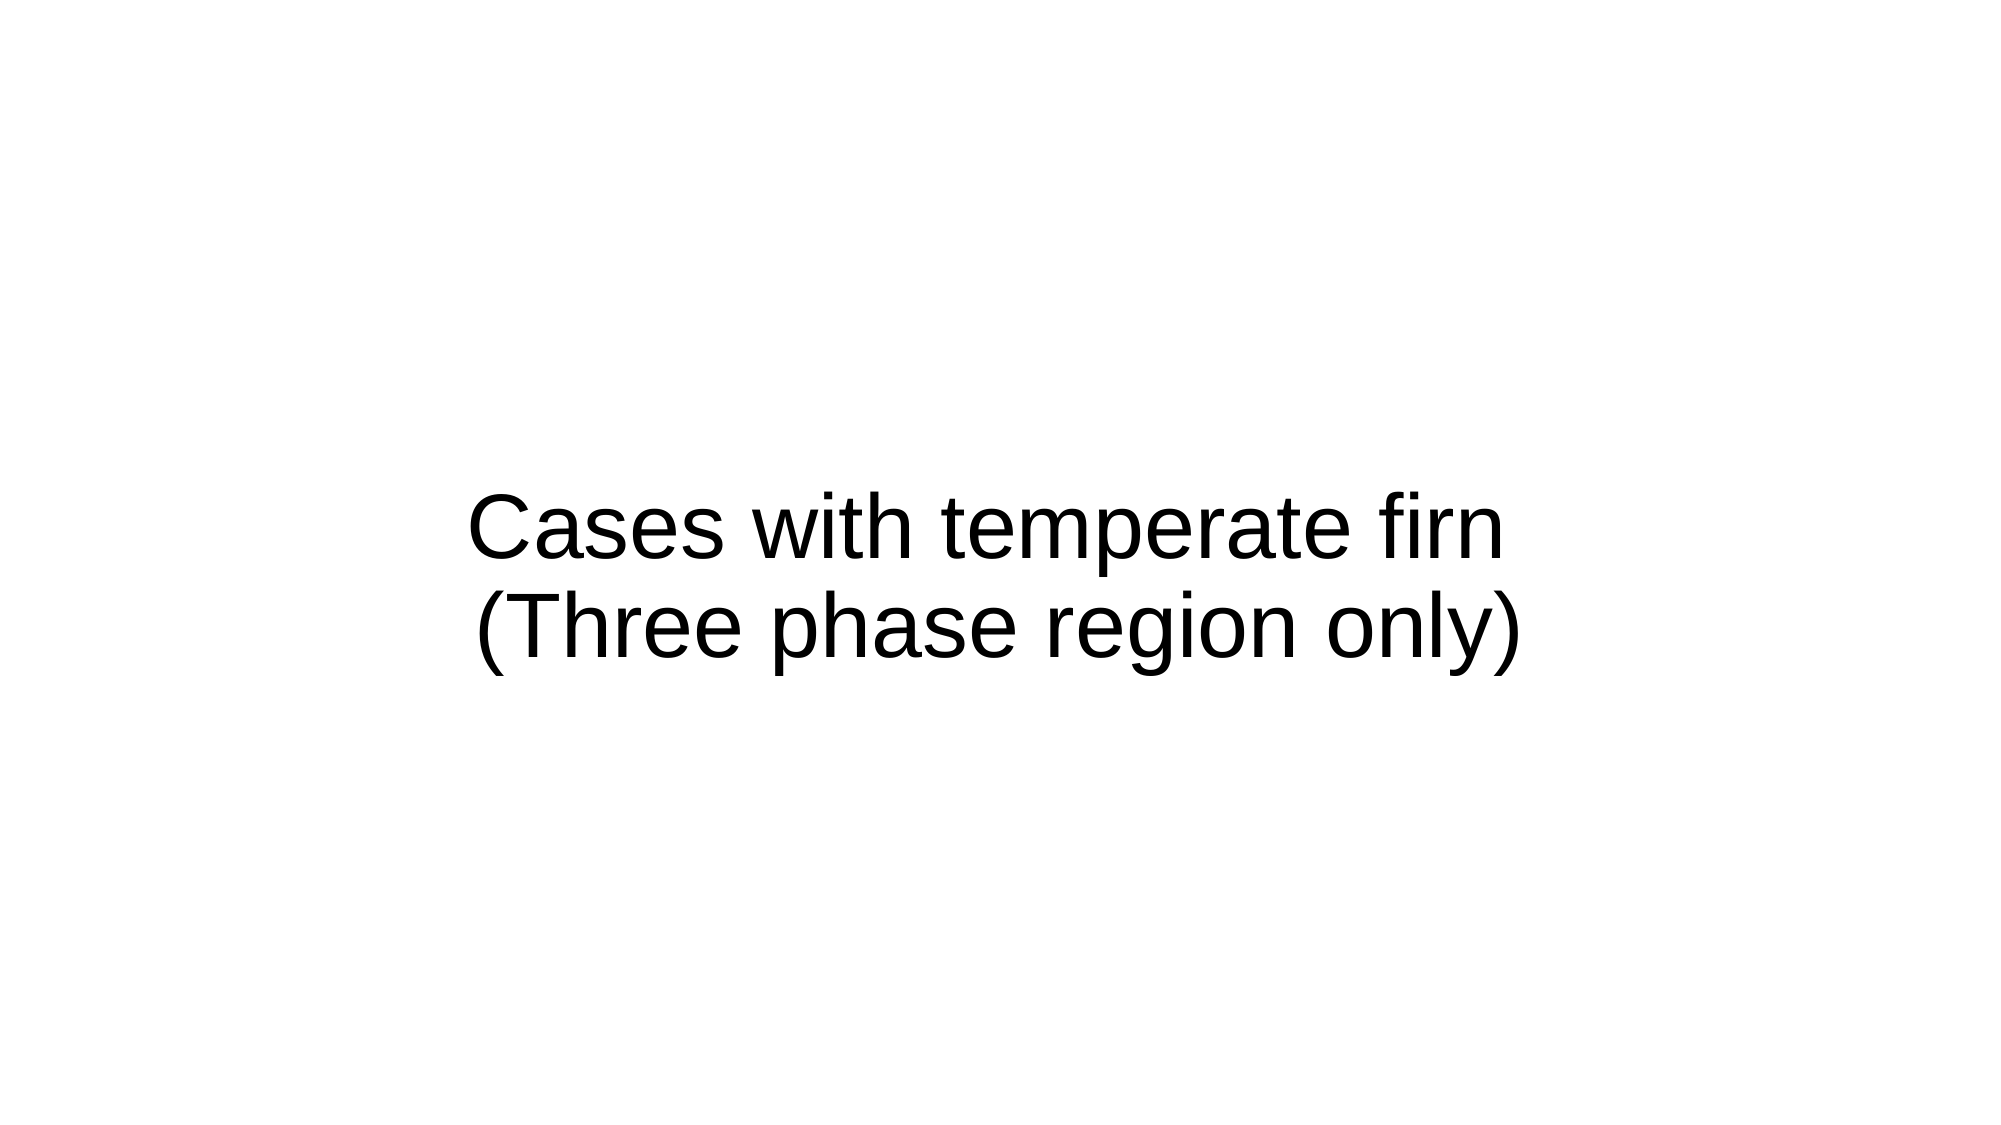

# Cases with temperate firn (Three phase region only)